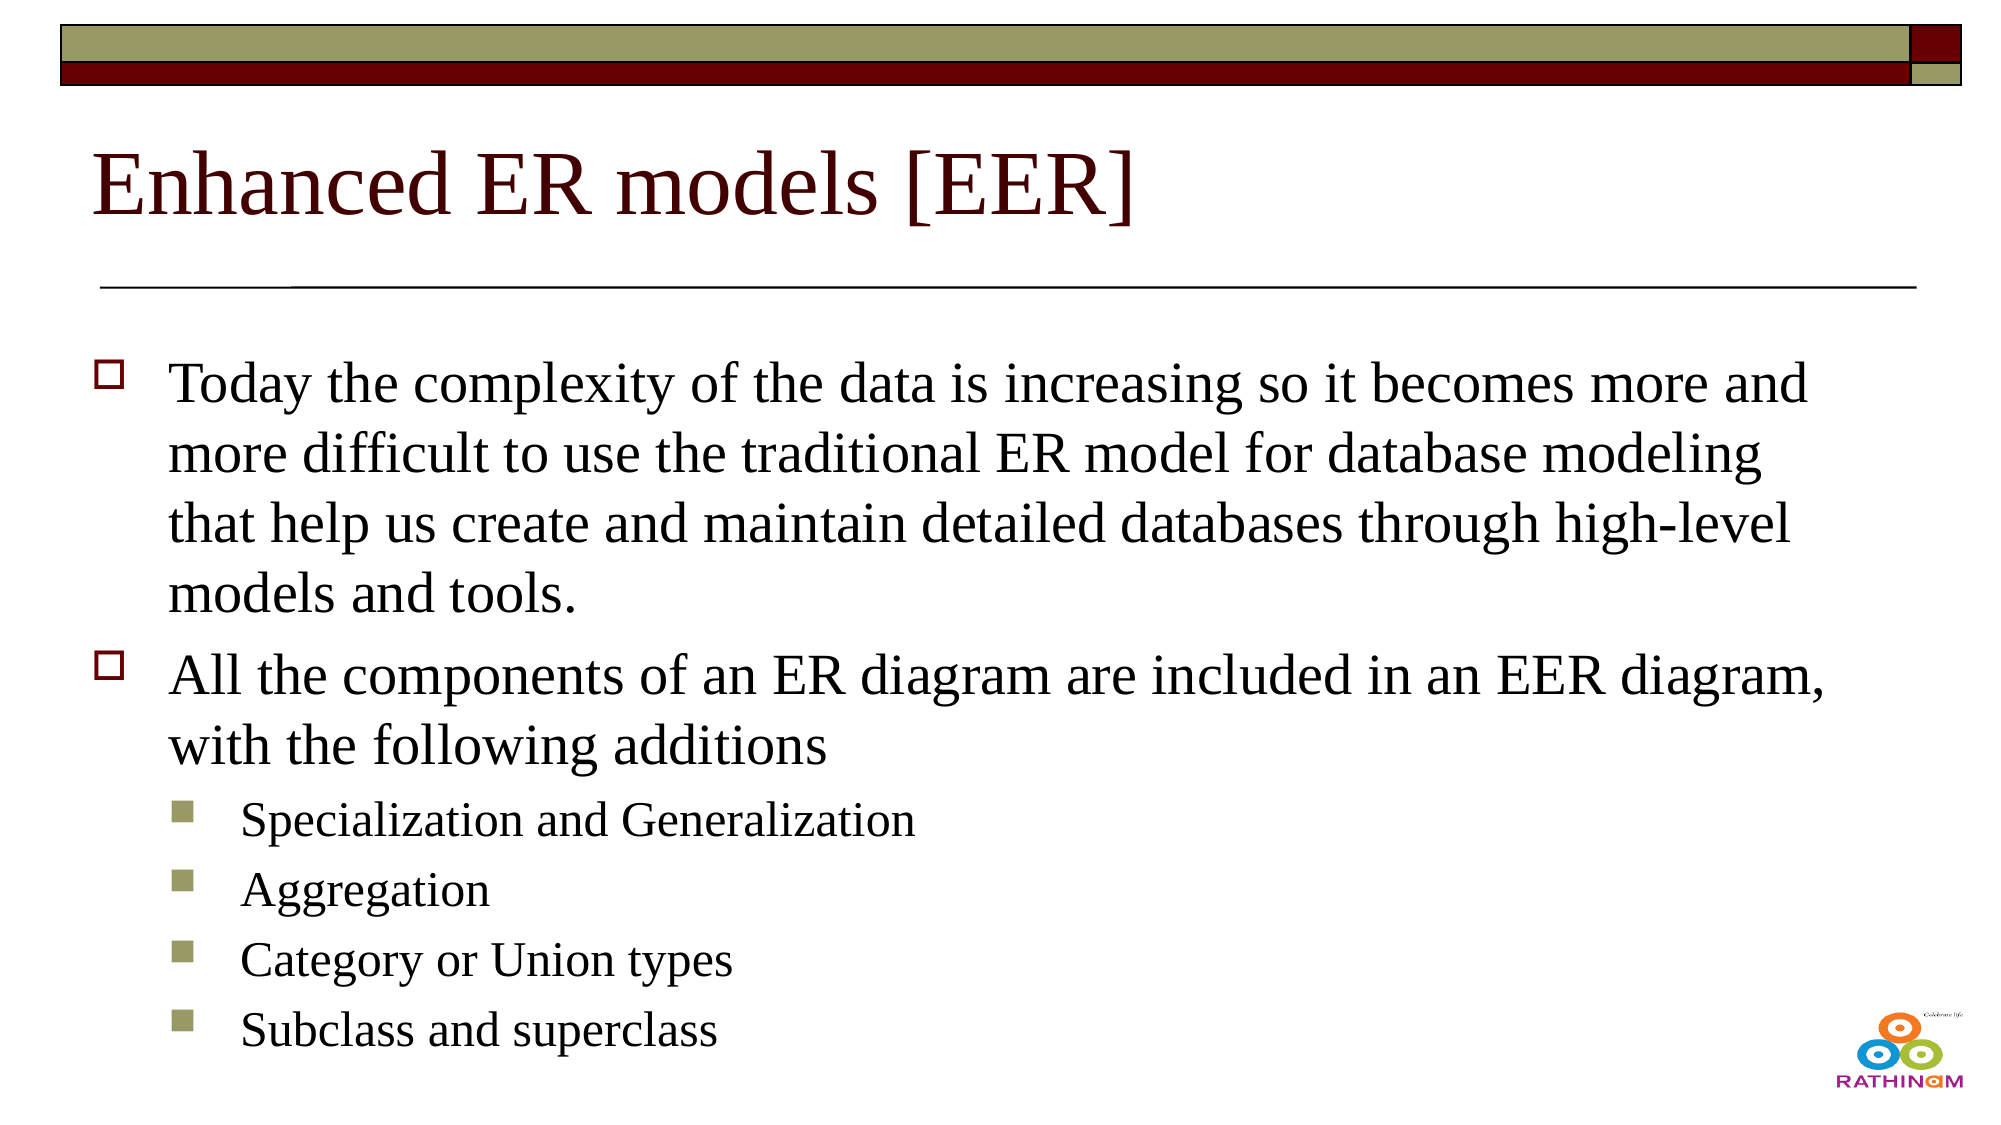

# Enhanced ER models [EER]
Today the complexity of the data is increasing so it becomes more and more difficult to use the traditional ER model for database modeling that help us create and maintain detailed databases through high-level models and tools.
All the components of an ER diagram are included in an EER diagram, with the following additions
Specialization and Generalization
Aggregation
Category or Union types
Subclass and superclass